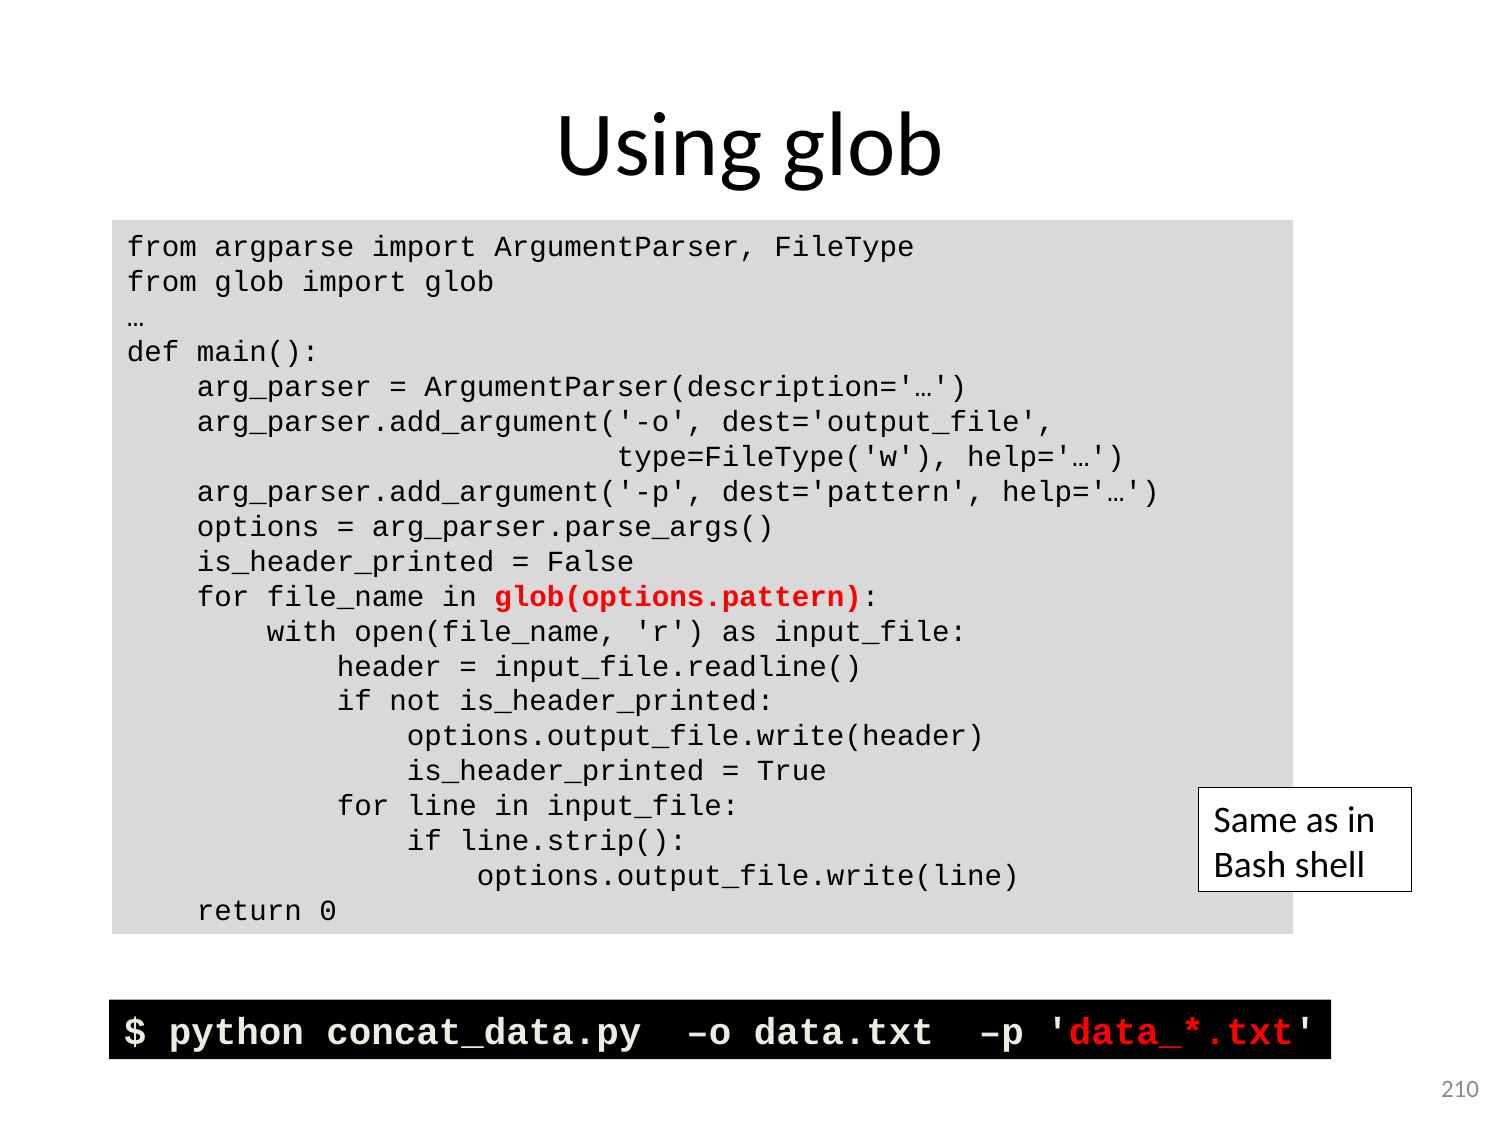

# Using glob
from argparse import ArgumentParser, FileType
from glob import glob
…
def main():
    arg_parser = ArgumentParser(description='…')
    arg_parser.add_argument('-o', dest='output_file',
                            type=FileType('w'), help='…')
    arg_parser.add_argument('-p', dest='pattern', help='…')
    options = arg_parser.parse_args()
    is_header_printed = False
    for file_name in glob(options.pattern):
        with open(file_name, 'r') as input_file:
            header = input_file.readline()
            if not is_header_printed:
                options.output_file.write(header)
                is_header_printed = True
            for line in input_file:
                if line.strip():
                    options.output_file.write(line)
    return 0
Same as in Bash shell
$ python concat_data.py  –o data.txt  –p 'data_*.txt'
210